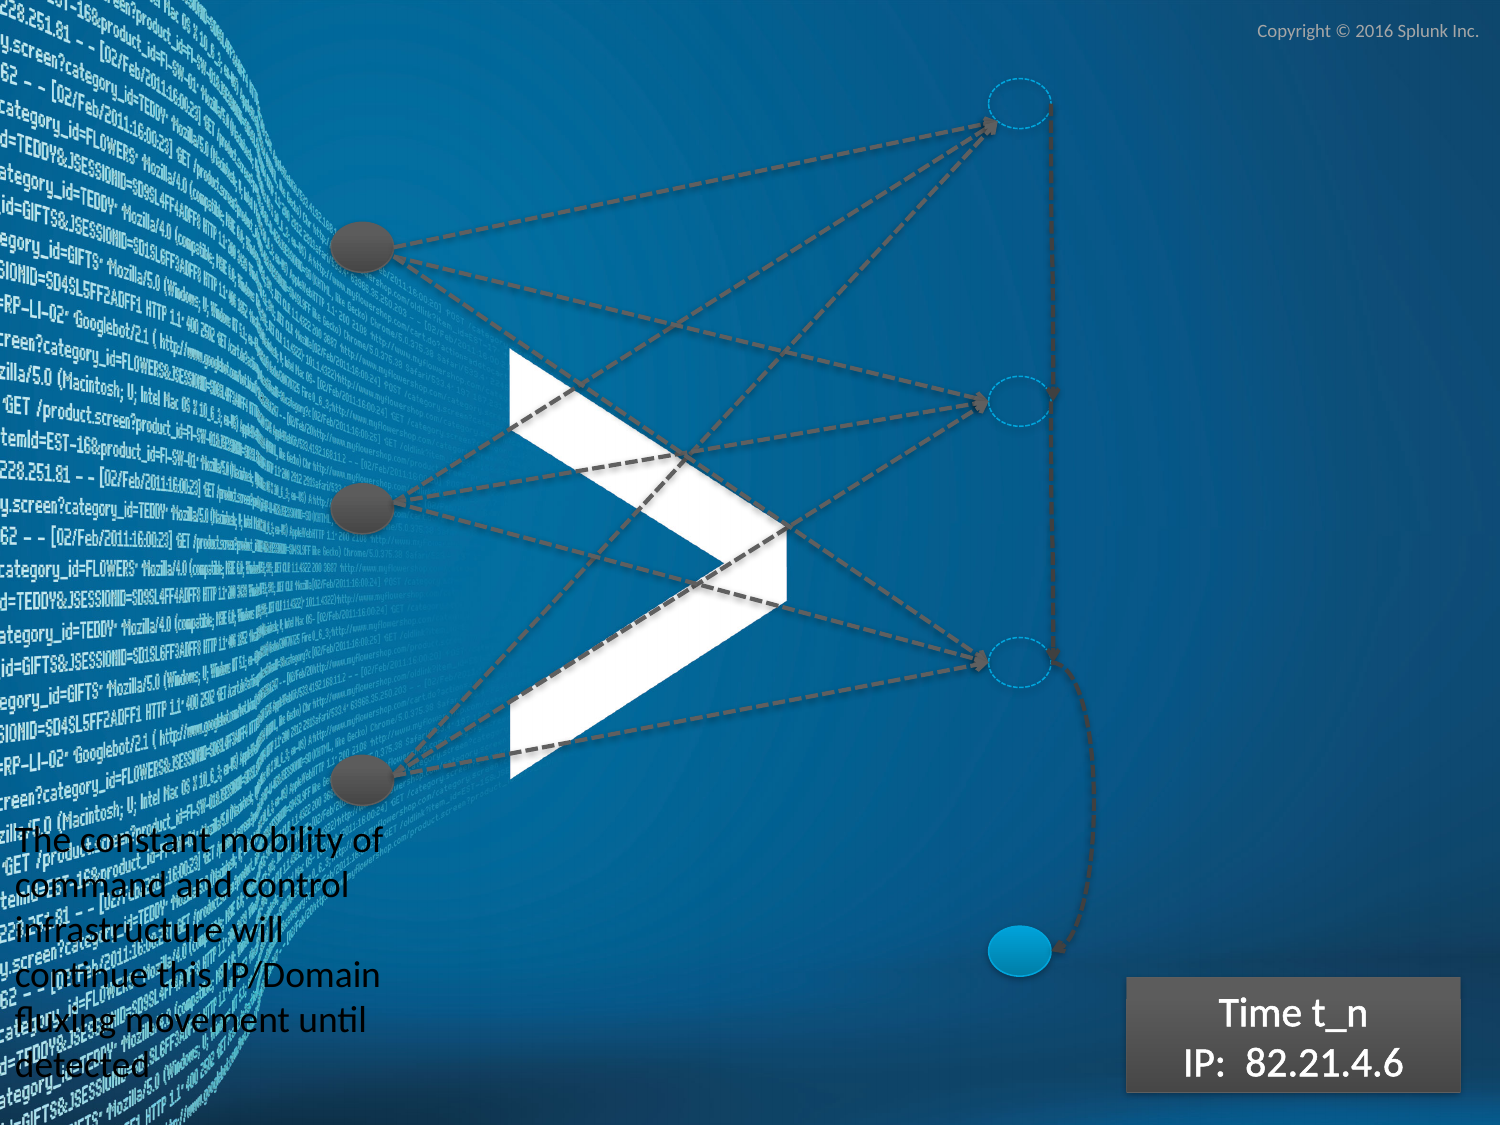

The constant mobility of command and control infrastructure will continue this IP/Domain fluxing movement until detected

Time t_n
IP:  82.21.4.6